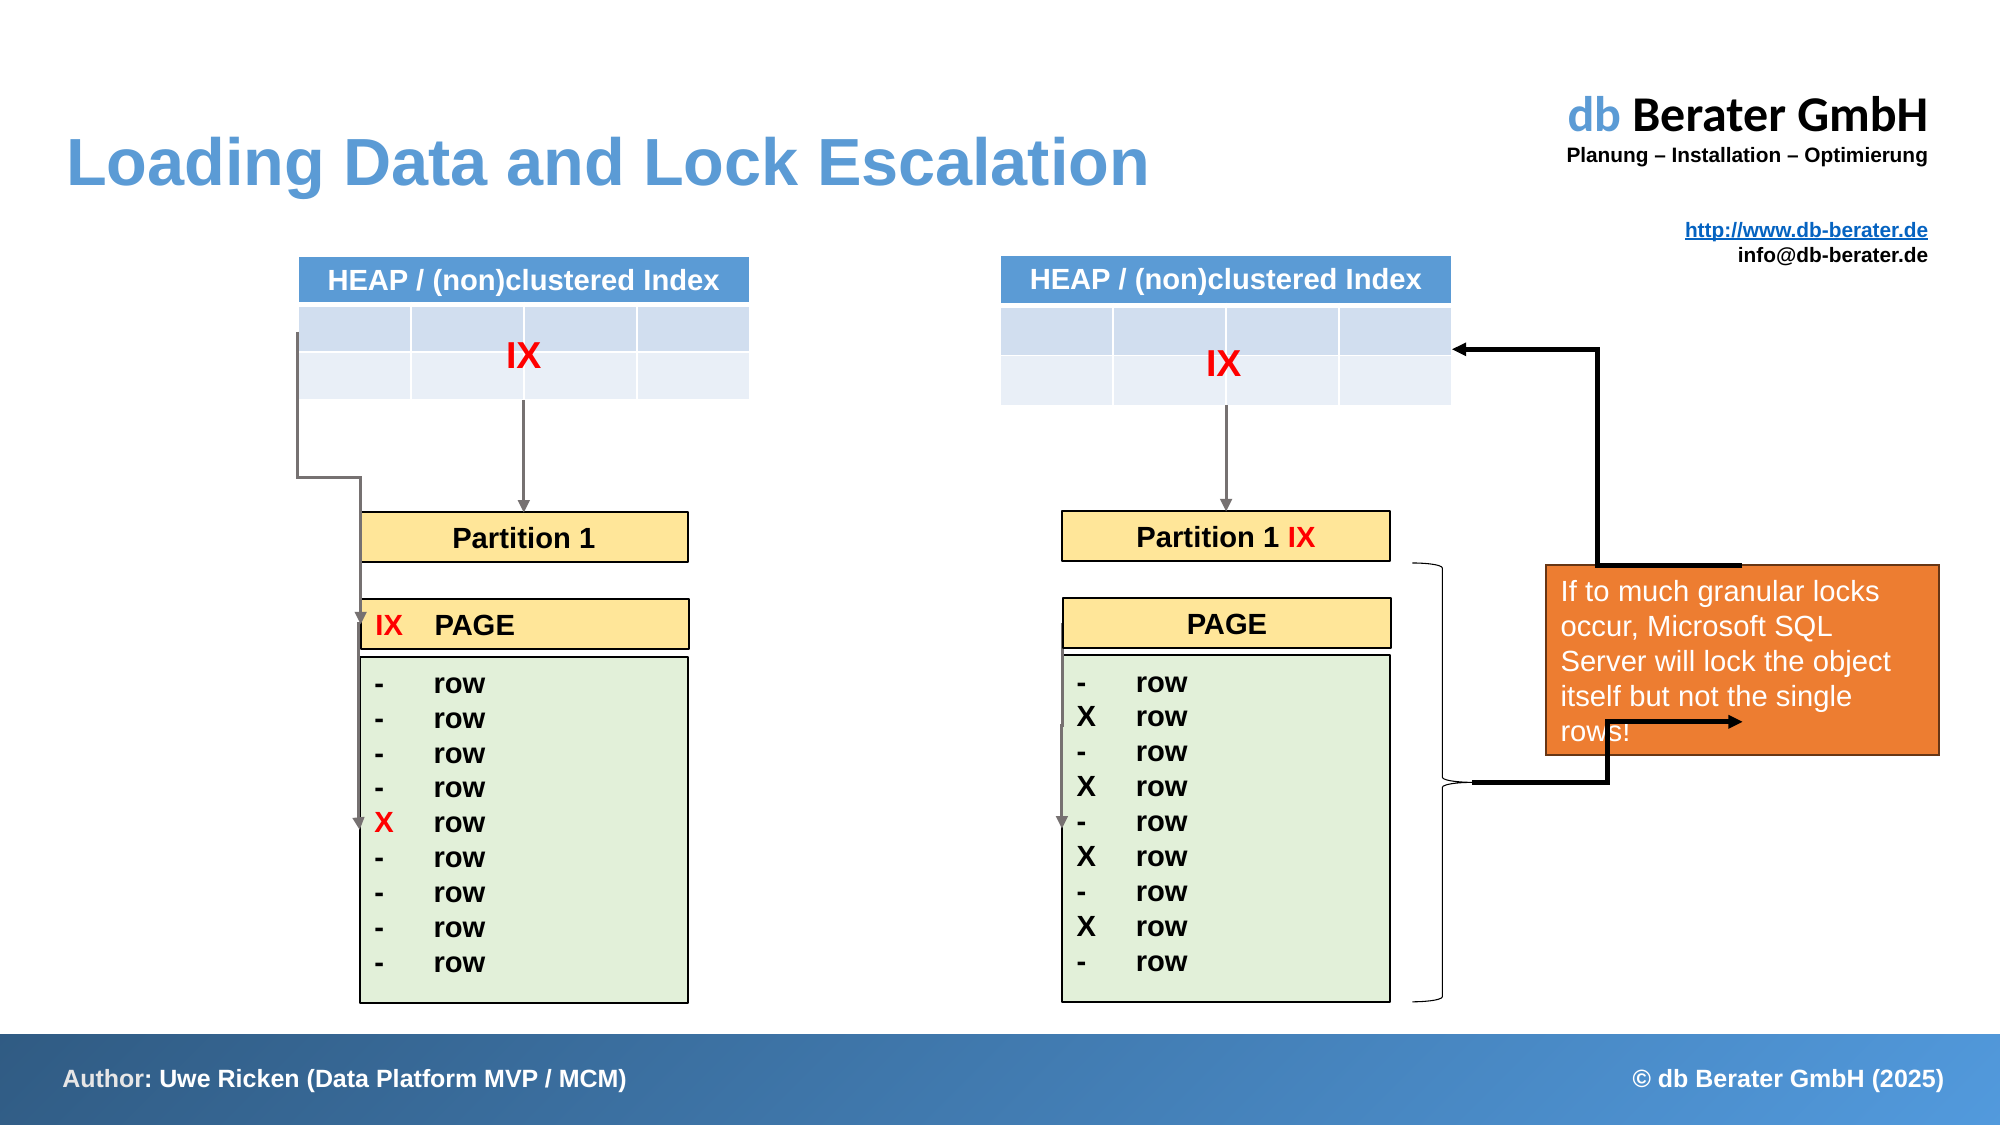

# Loading Data and Lock Escalation
| HEAP / (non)clustered Index |  |  |  |
| --- | --- | --- | --- |
|  |  |  |  |
|  |  |  |  |
| HEAP / (non)clustered Index |  |  |  |
| --- | --- | --- | --- |
|  |  |  |  |
|  |  |  |  |
IX
IX
Partition 1 IX
Partition 1

If to much granular locks occur, Microsoft SQL Server will lock the object itself but not the single rows!
PAGE
IX	PAGE
-	row
X	row
-	row
X	row
-	row
X	row
-	row
X	row
-	row

-	row
-	row
-	row
-	row
X	row
-	row
-	row
-	row
-	row